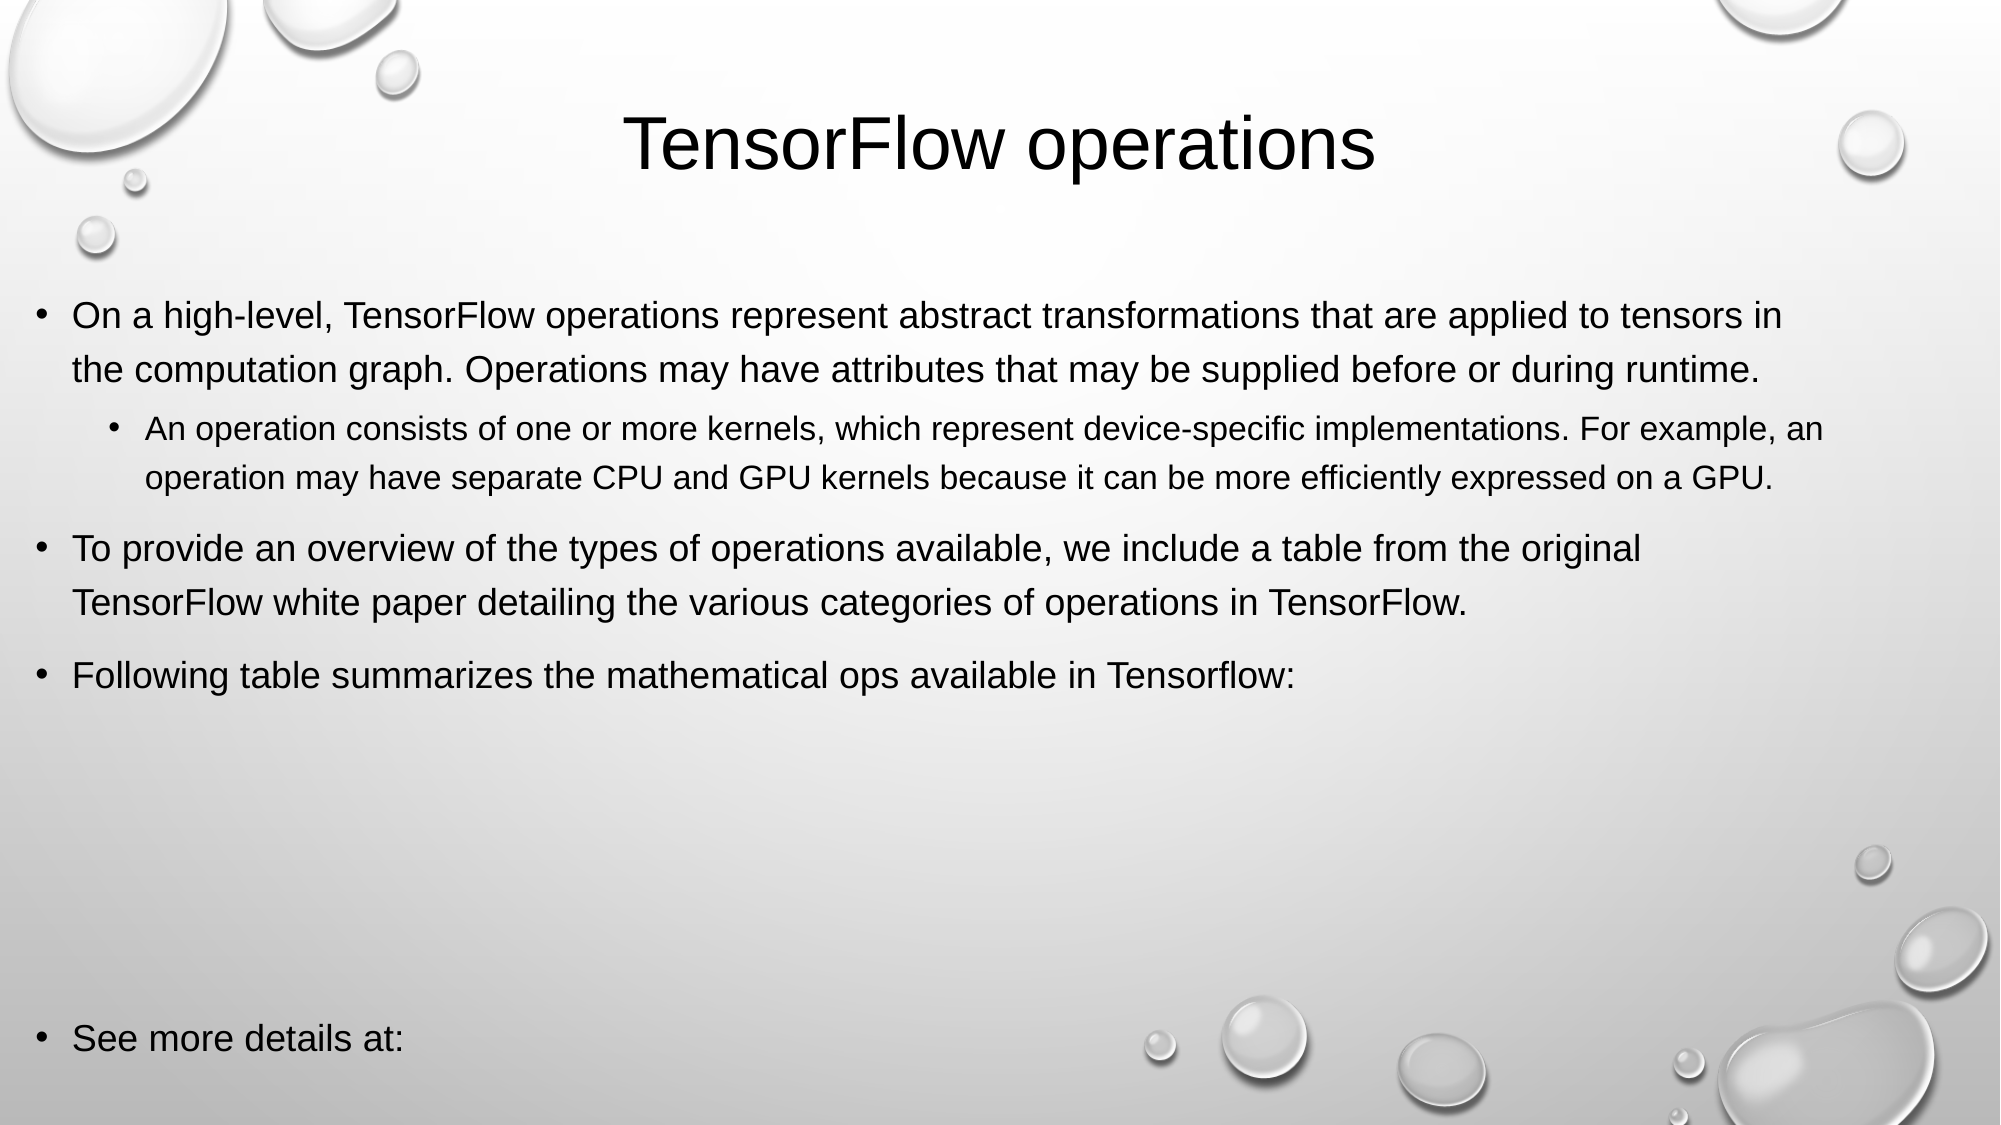

# TensorFlow operations
On a high-level, TensorFlow operations represent abstract transformations that are applied to tensors in the computation graph. Operations may have attributes that may be supplied before or during runtime.
An operation consists of one or more kernels, which represent device-specific implementations. For example, an operation may have separate CPU and GPU kernels because it can be more efficiently expressed on a GPU.
To provide an overview of the types of operations available, we include a table from the original TensorFlow white paper detailing the various categories of operations in TensorFlow.
Following table summarizes the mathematical ops available in Tensorflow:

See more details at: